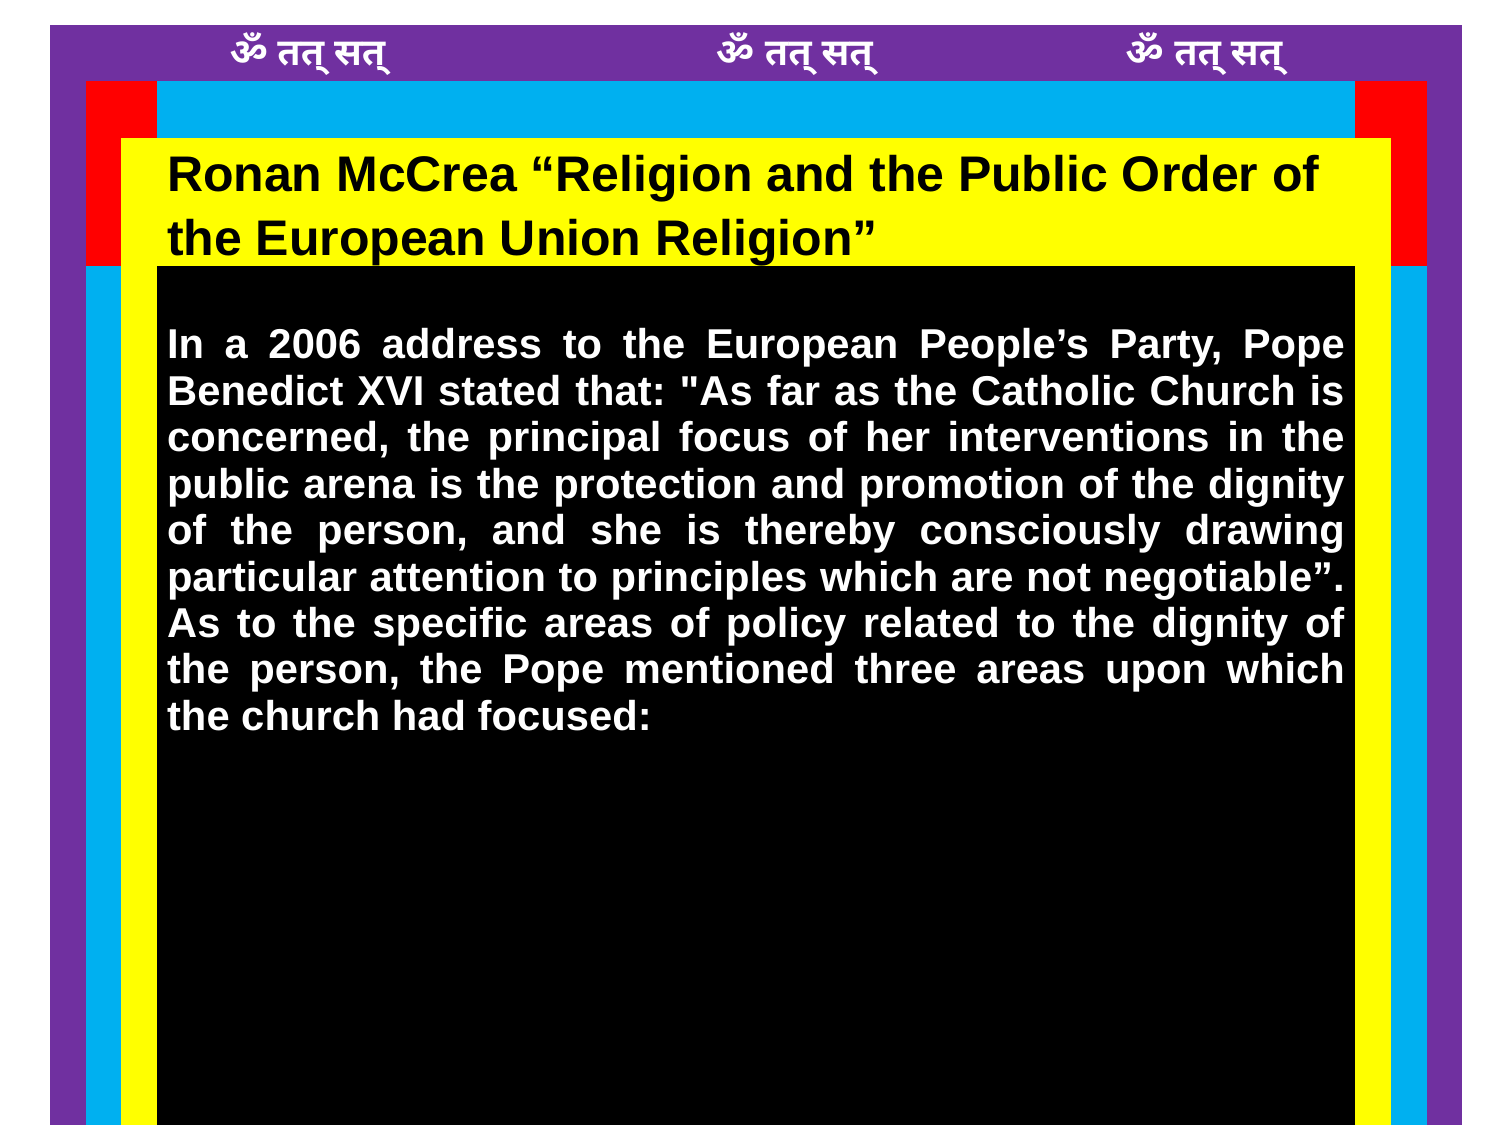

|  |  |  | ॐ तत् सत् ॐ तत् सत् ॐ तत् सत् |  |  |  |
| --- | --- | --- | --- | --- | --- | --- |
|  |  |  |  |  |  |  |
|  |  |  | Ronan McCrea “Religion and the Public Order of the European Union Religion” |  |  |  |
|  |  |  | In a 2006 address to the European People’s Party, Pope Benedict XVI stated that: "As far as the Catholic Church is concerned, the principal focus of her interventions in the public arena is the protection and promotion of the dignity of the person, and she is thereby consciously drawing particular attention to principles which are not negotiable”. As to the specific areas of policy related to the dignity of the person, the Pope mentioned three areas upon which the church had focused: |  |  |  |
|  |  |  |  |  |  |  |
|  |  |  |  |  |  |  |
|  |  |  | सत्यम् शिवम् सुन्दरम् |  |  |  |
38